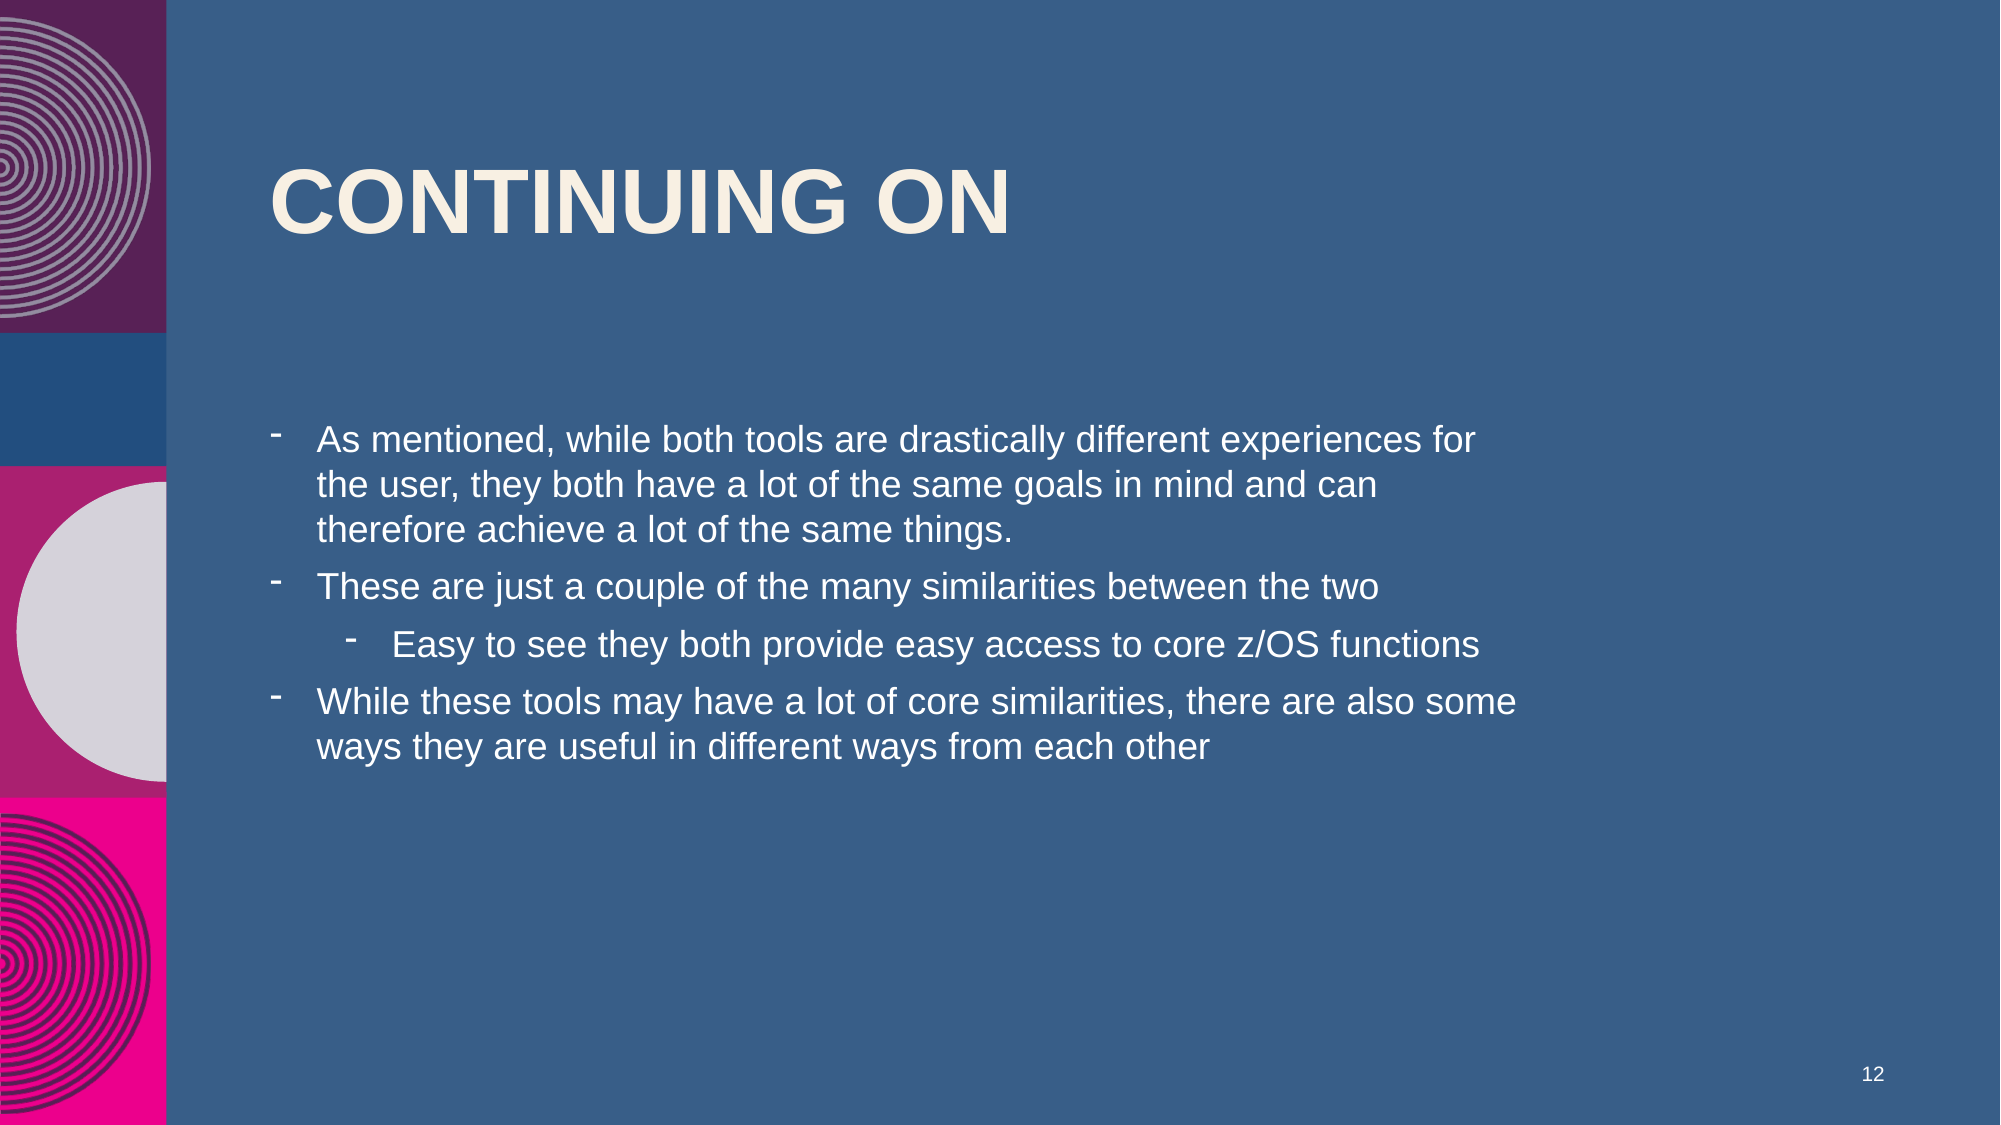

# Continuing On
As mentioned, while both tools are drastically different experiences for the user, they both have a lot of the same goals in mind and can therefore achieve a lot of the same things.
These are just a couple of the many similarities between the two
Easy to see they both provide easy access to core z/OS functions
While these tools may have a lot of core similarities, there are also some ways they are useful in different ways from each other

12